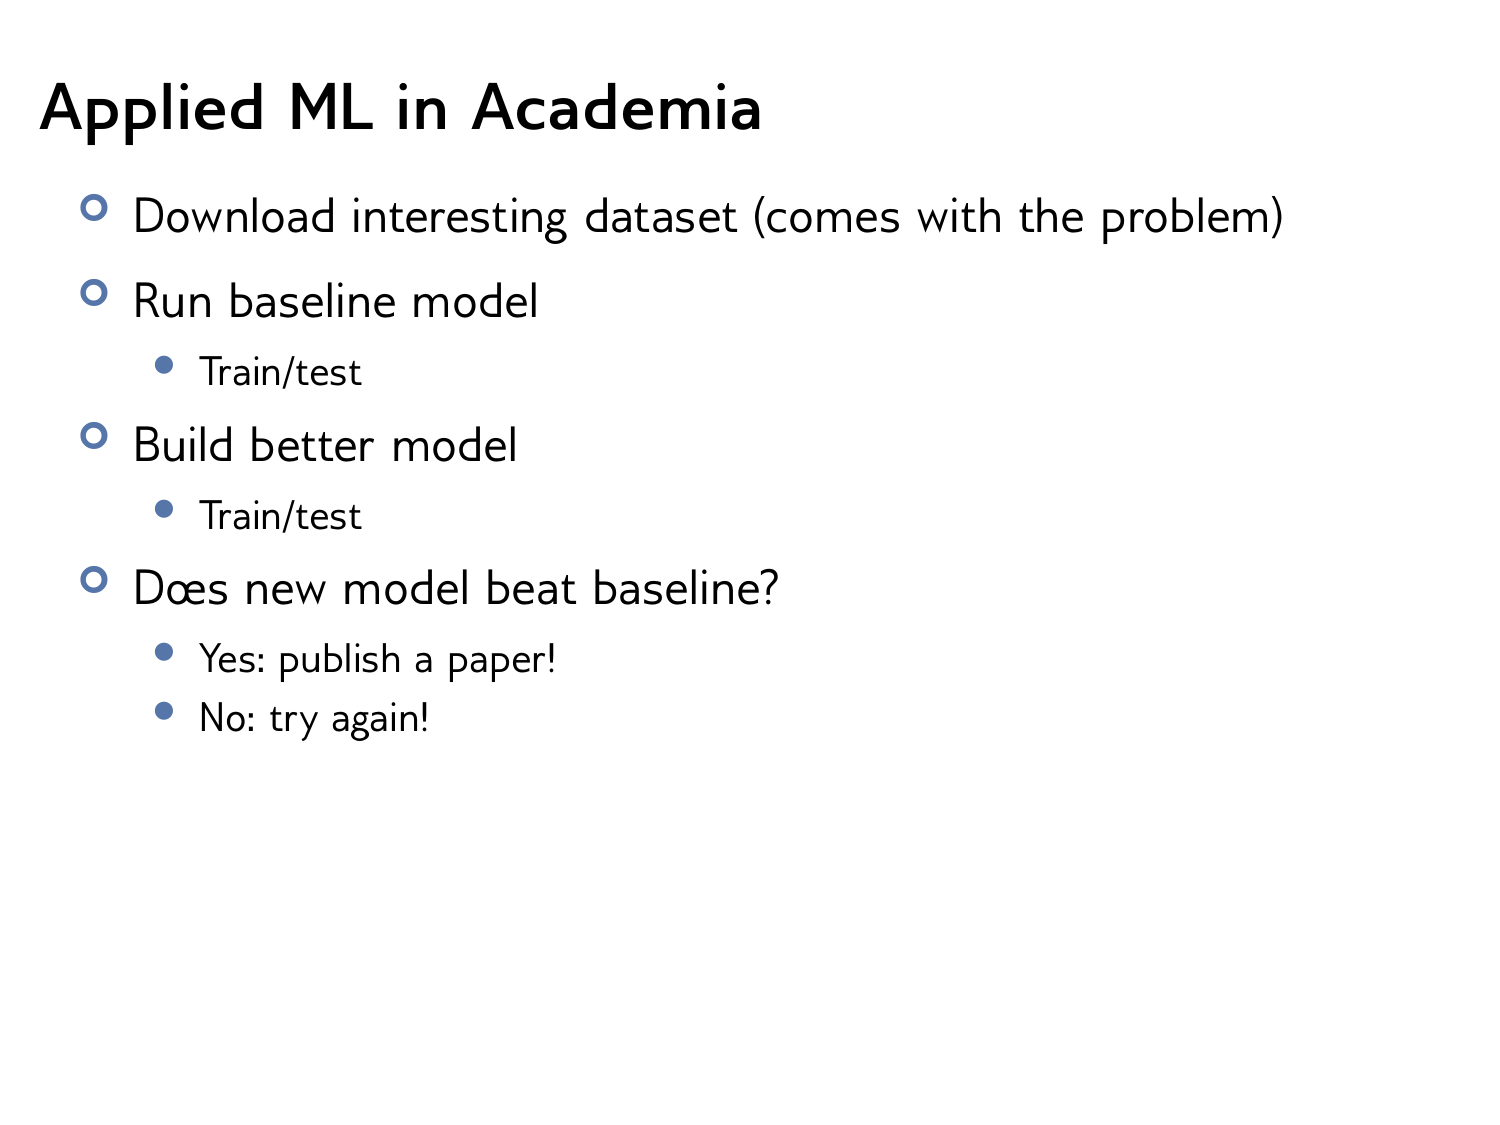

# Applied ML in Academia
Download interesting dataset (comes with the problem)
Run baseline model
Train/test
Build better model
Train/test
Does new model beat baseline?
Yes: publish a paper!
No: try again!